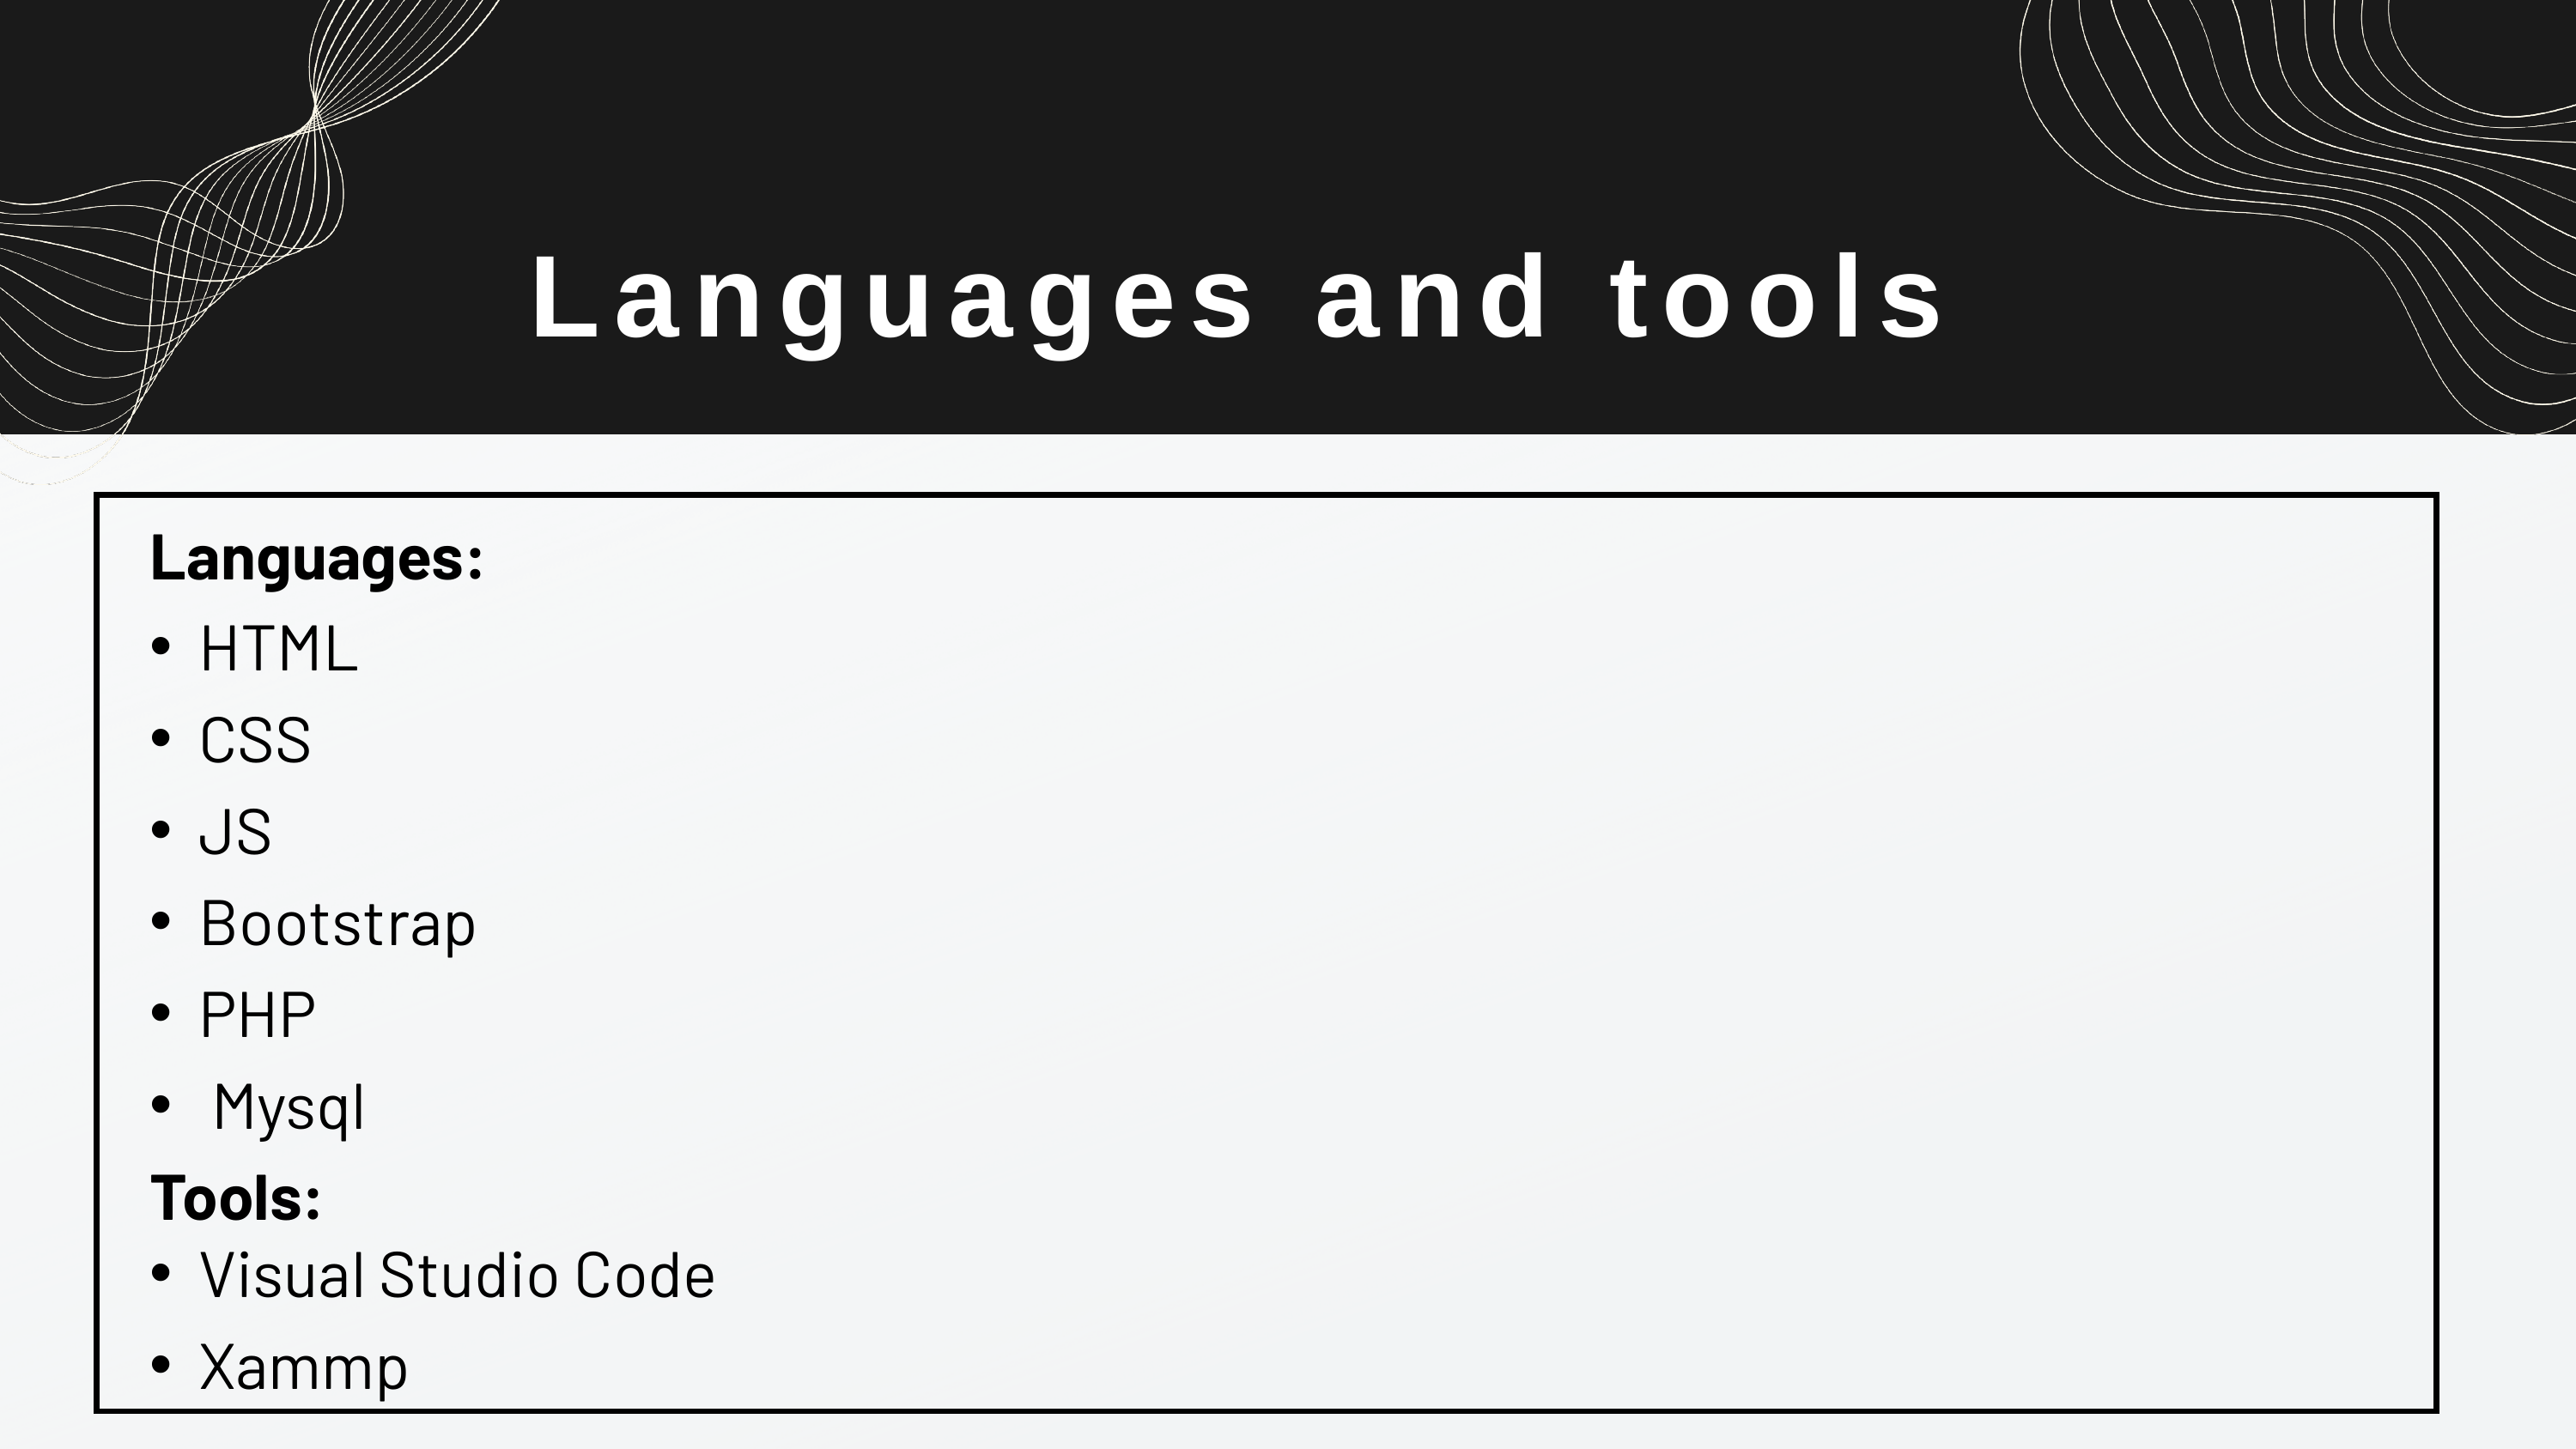

Languages and tools

Languages:
HTML
CSS
JS
Bootstrap
PHP
 Mysql
Tools:
Visual Studio Code
Xammp